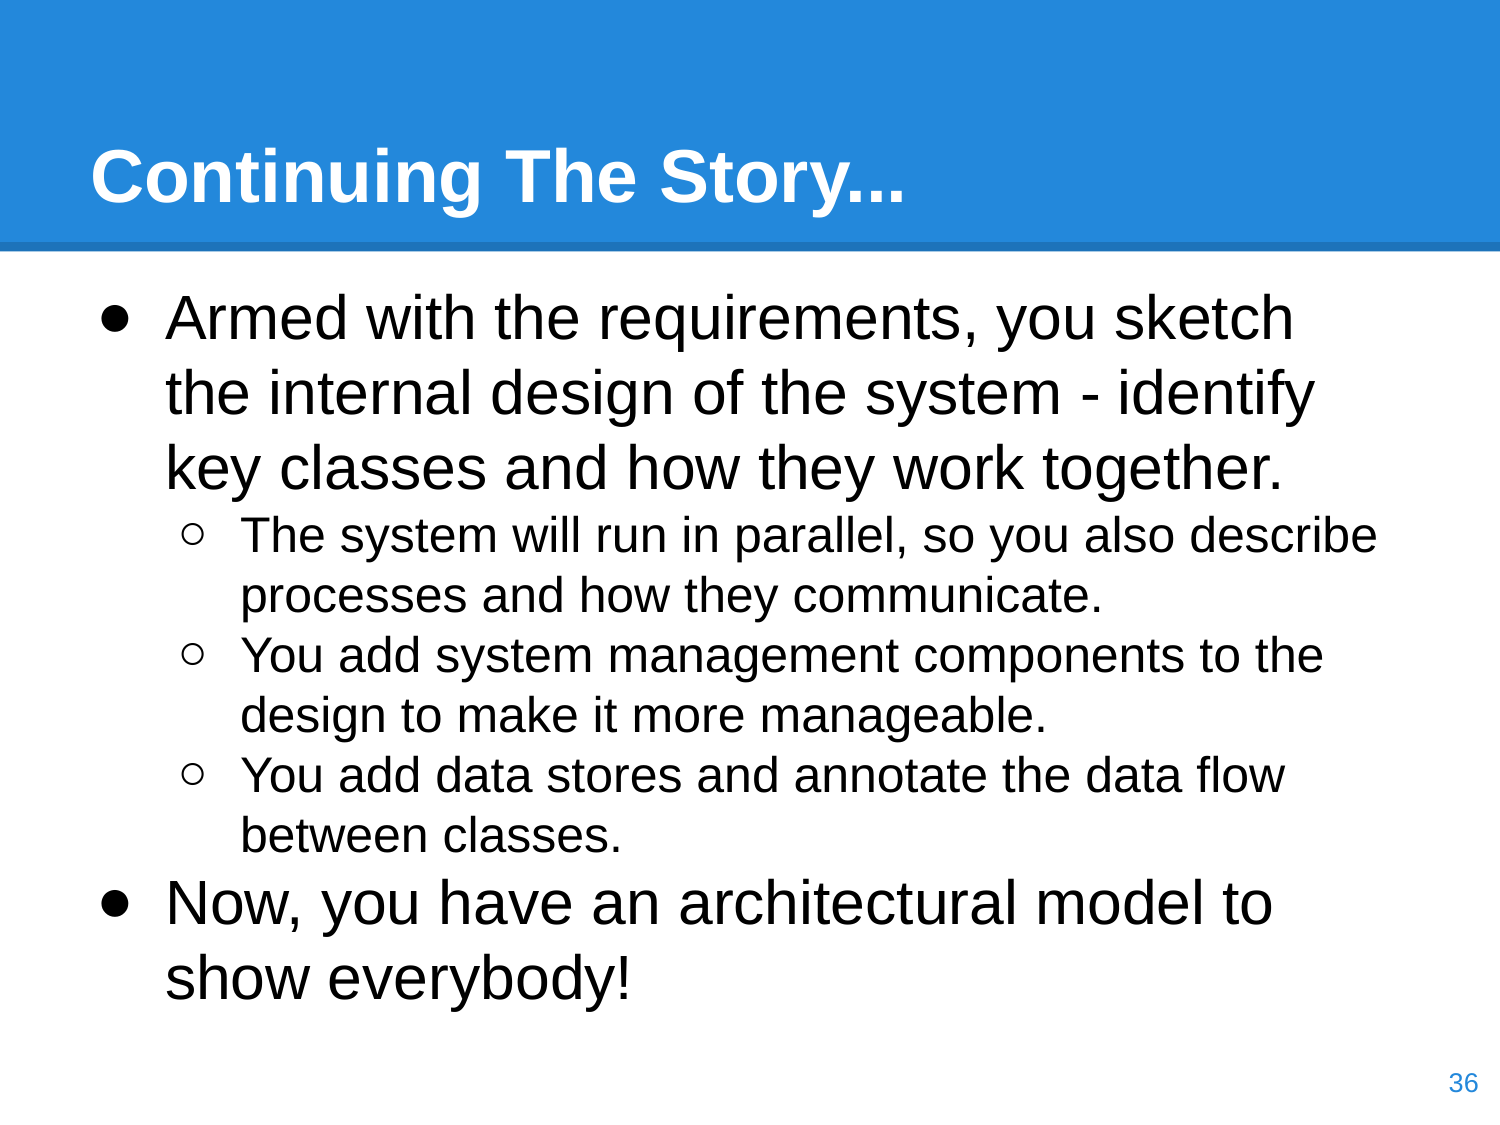

# Continuing The Story...
Armed with the requirements, you sketch the internal design of the system - identify key classes and how they work together.
The system will run in parallel, so you also describe processes and how they communicate.
You add system management components to the design to make it more manageable.
You add data stores and annotate the data flow between classes.
Now, you have an architectural model to show everybody!
36